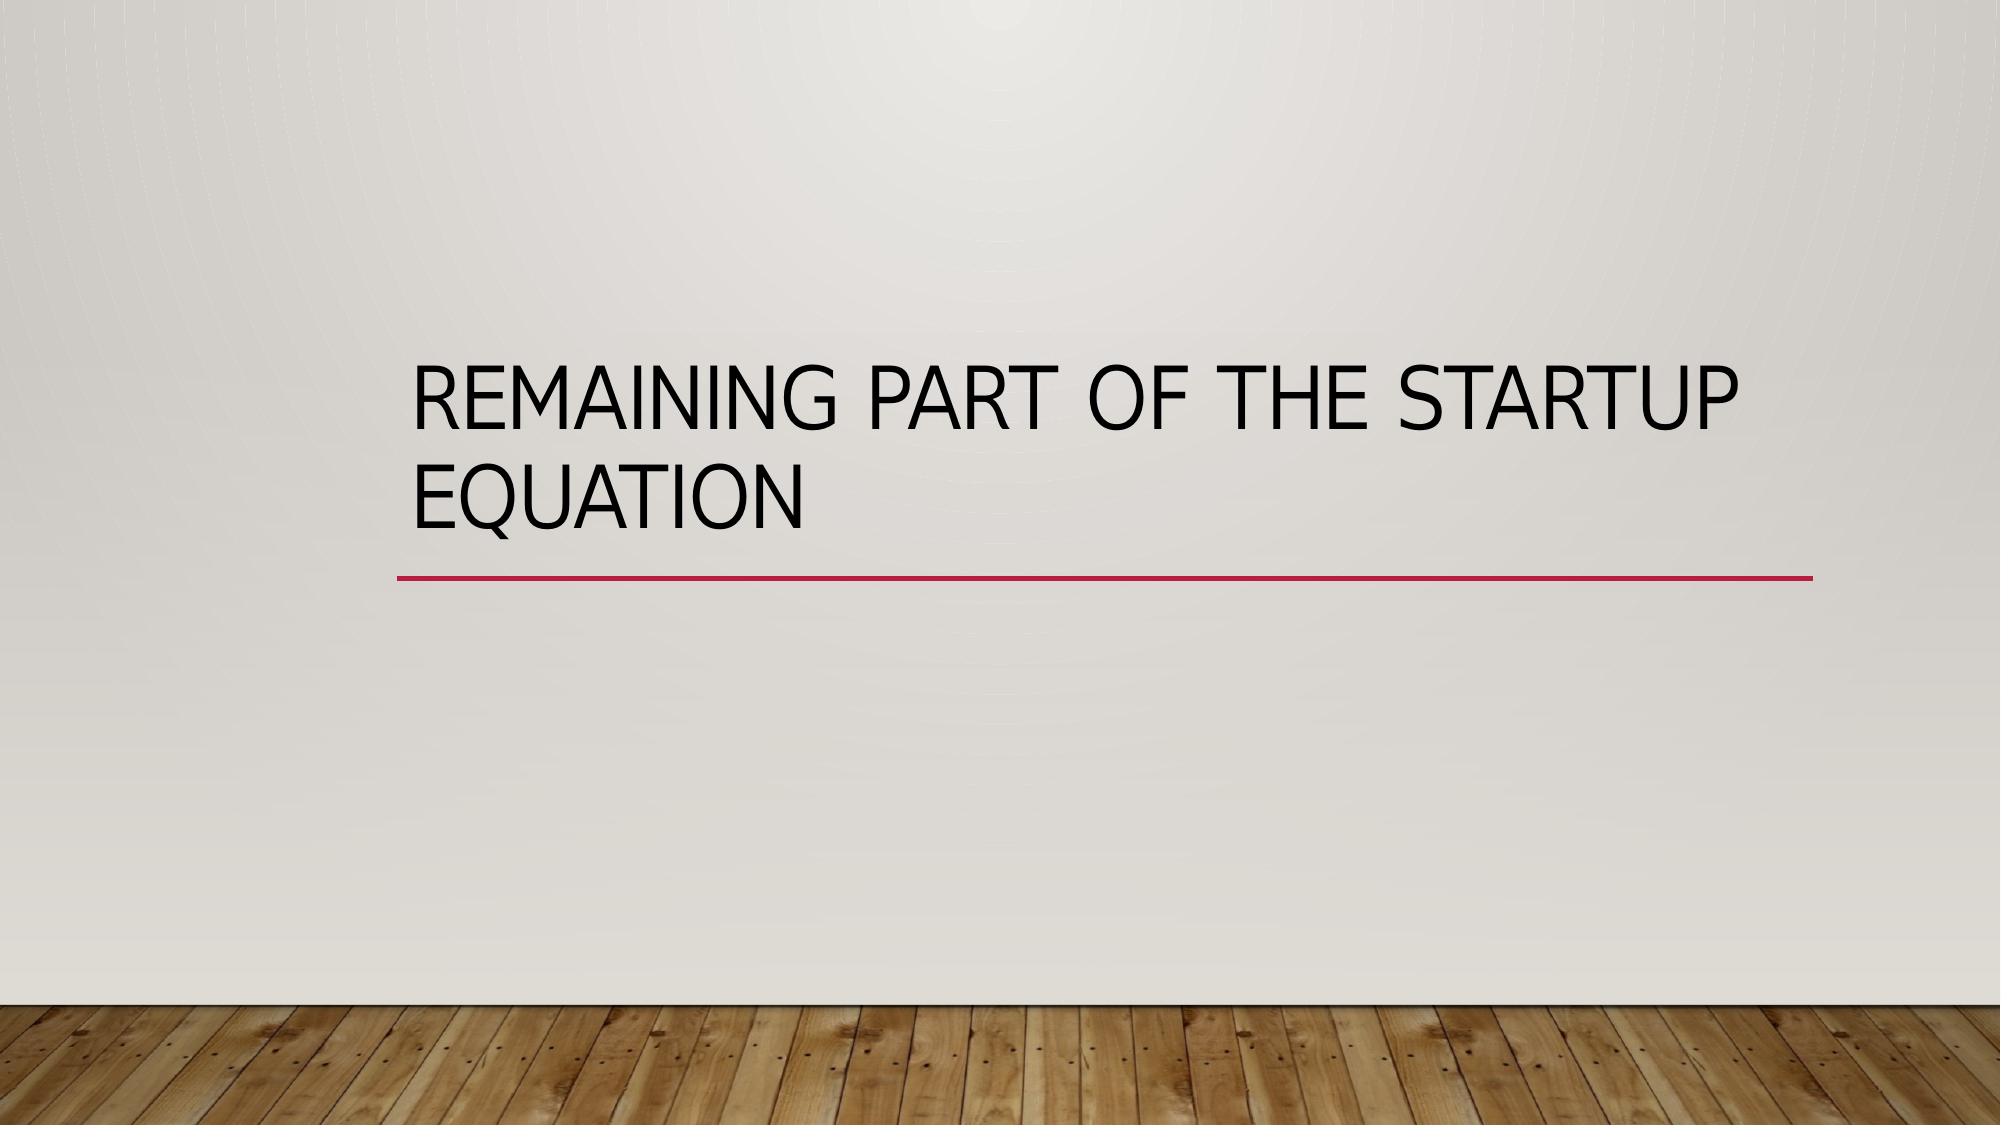

# REMAINING PART OF THE STARTUP EQUATION